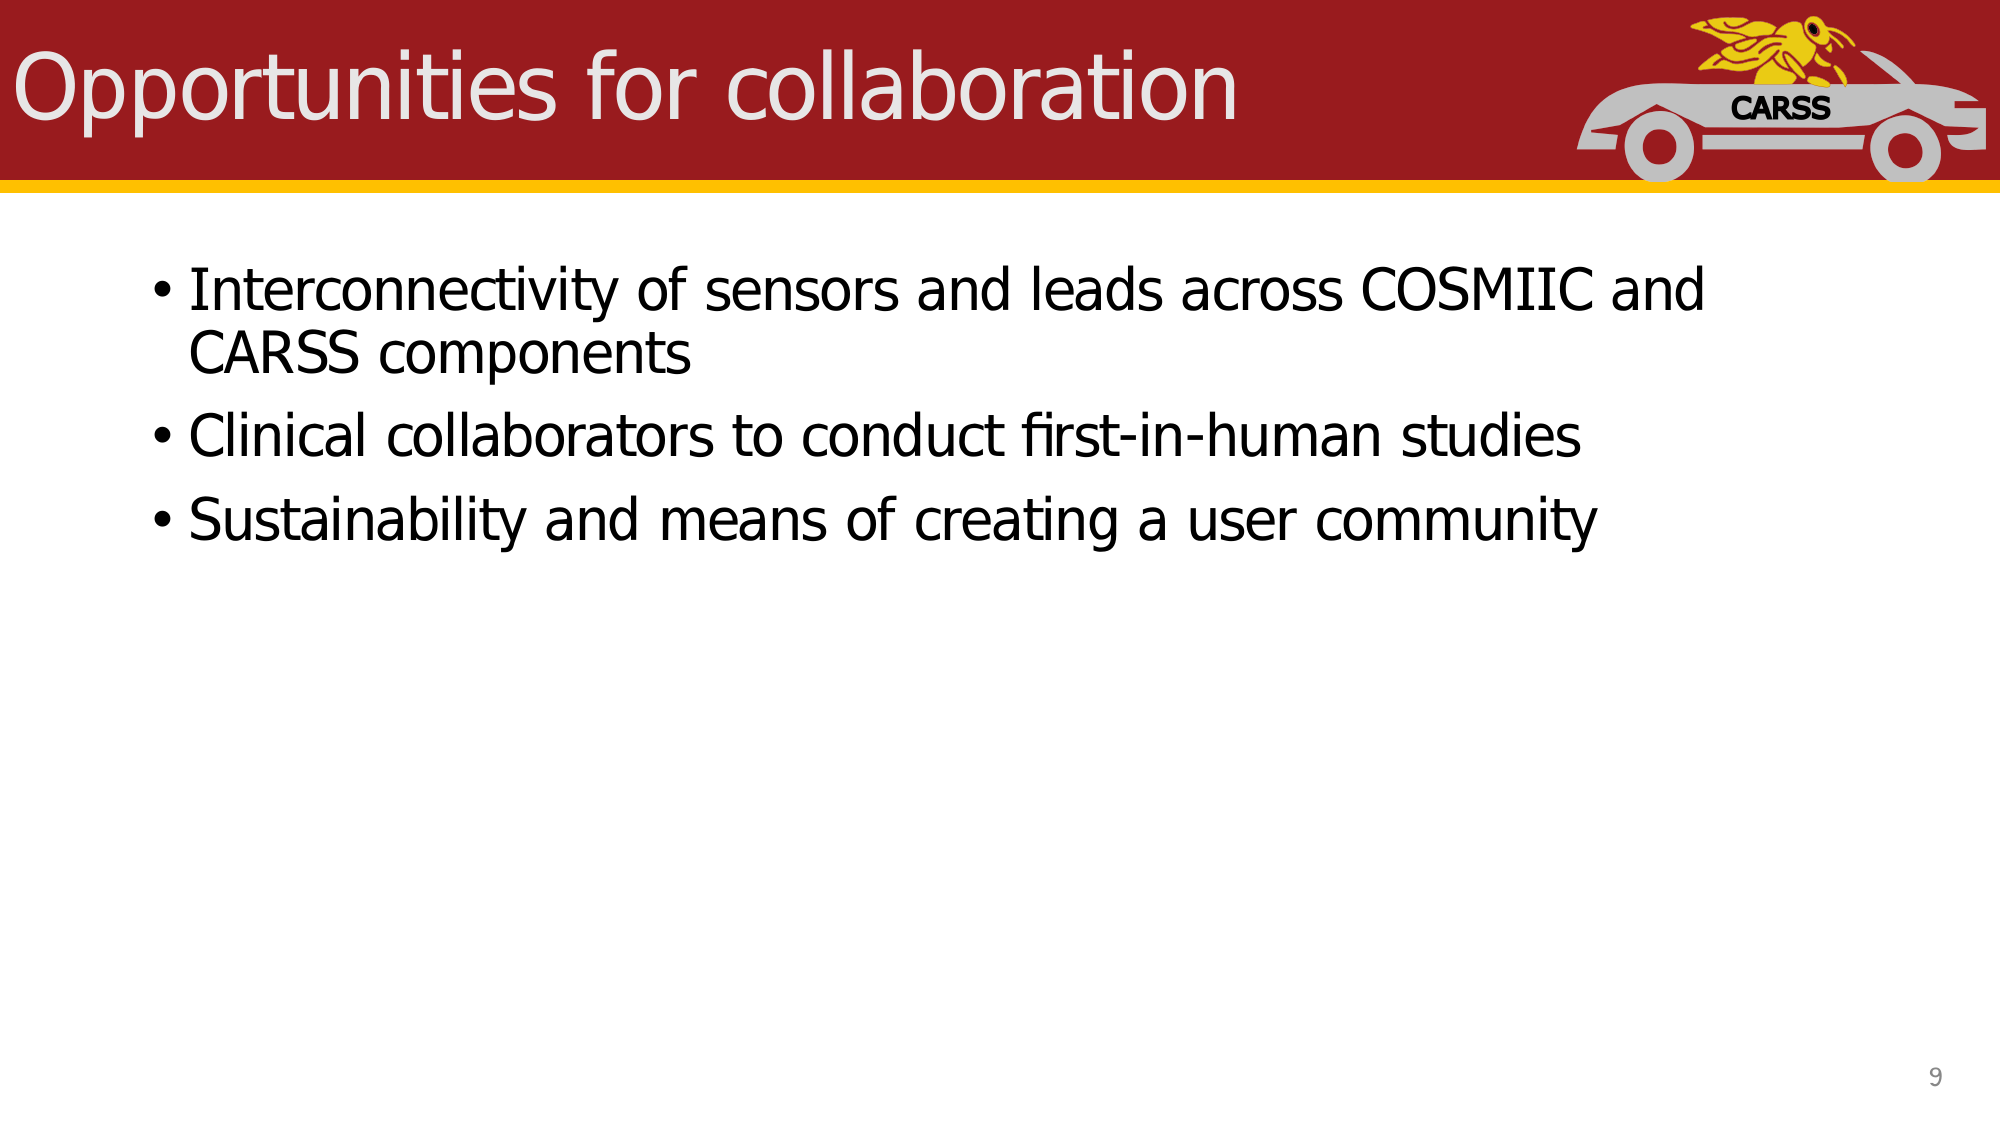

# Opportunities for collaboration
Interconnectivity of sensors and leads across COSMIIC and CARSS components
Clinical collaborators to conduct first-in-human studies
Sustainability and means of creating a user community

9